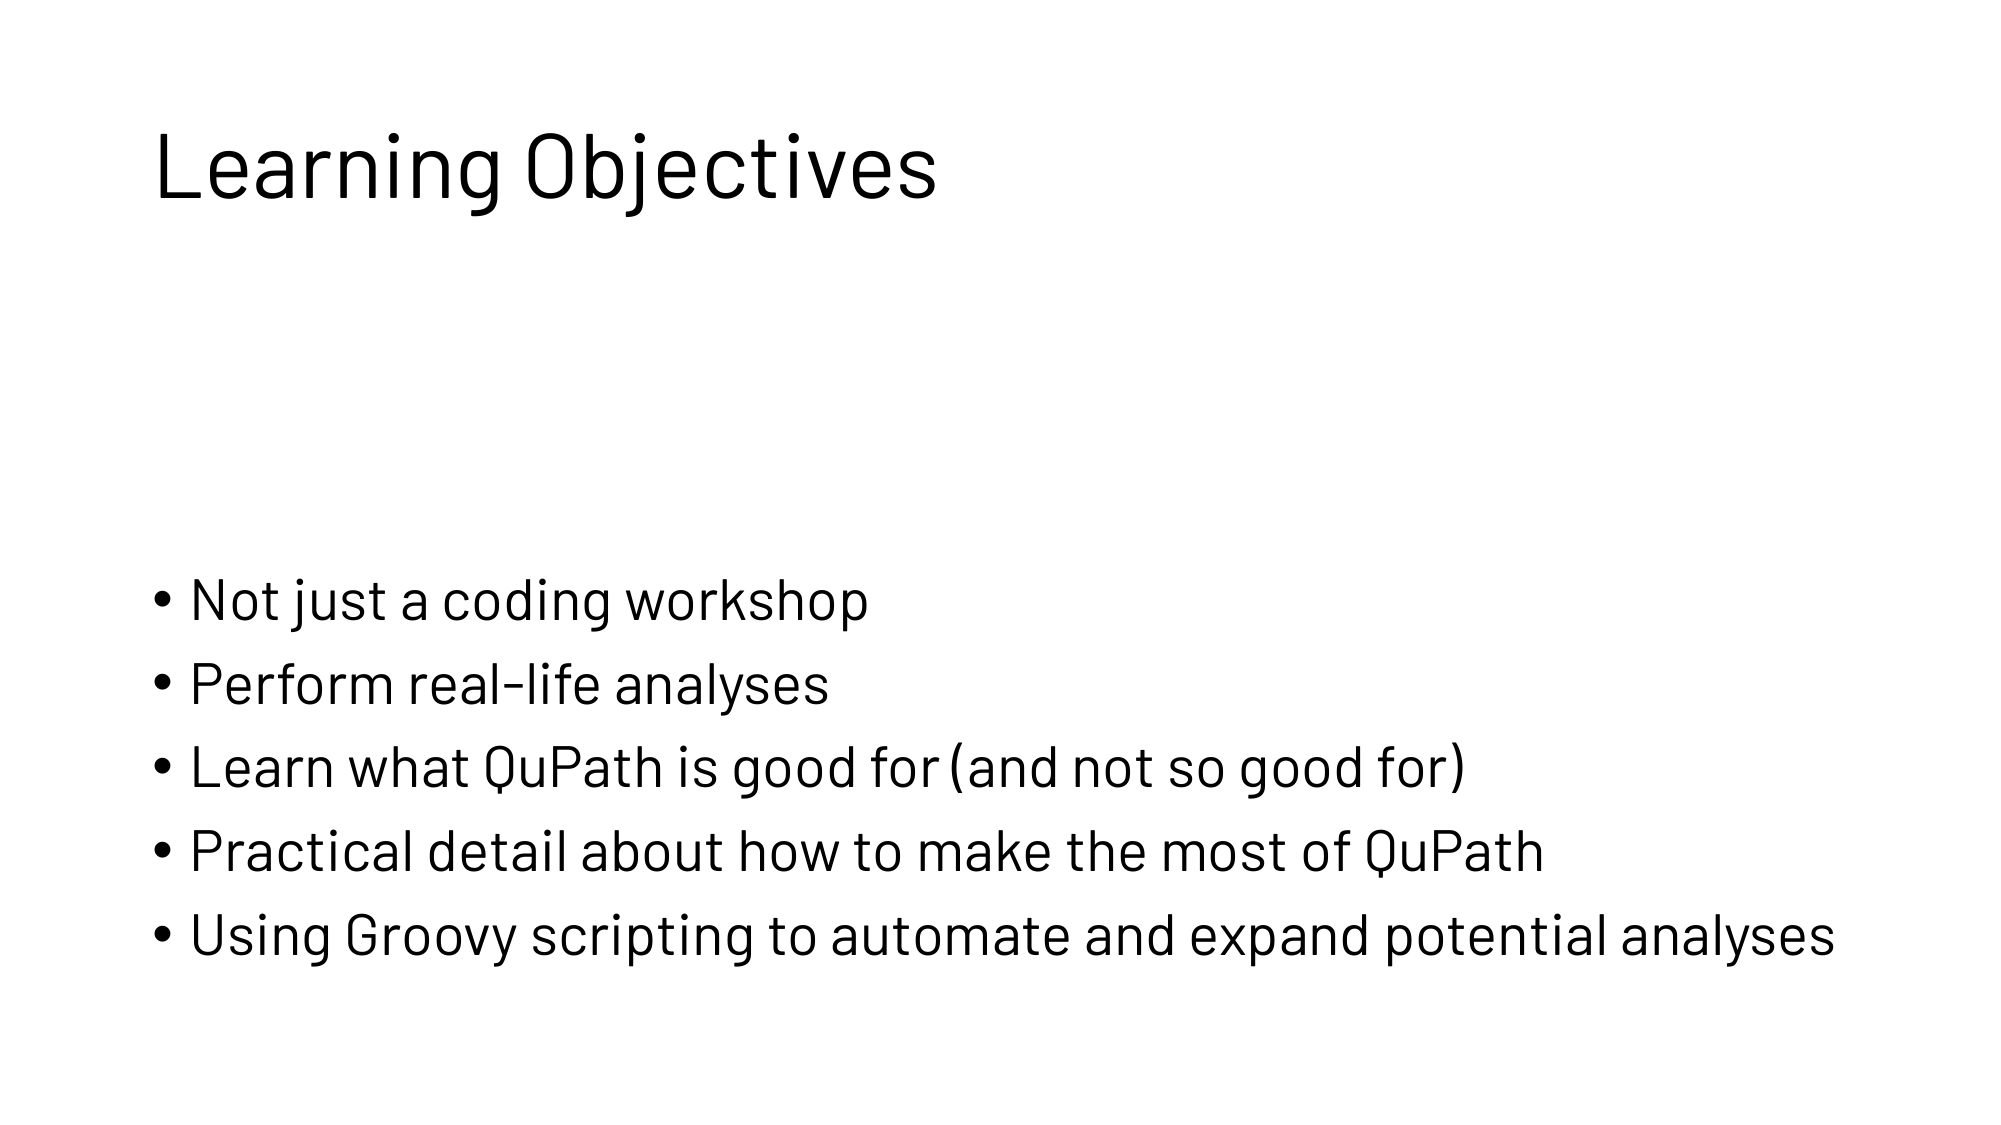

# Learning Objectives
Not just a coding workshop
Perform real-life analyses
Learn what QuPath is good for (and not so good for)
Practical detail about how to make the most of QuPath
Using Groovy scripting to automate and expand potential analyses